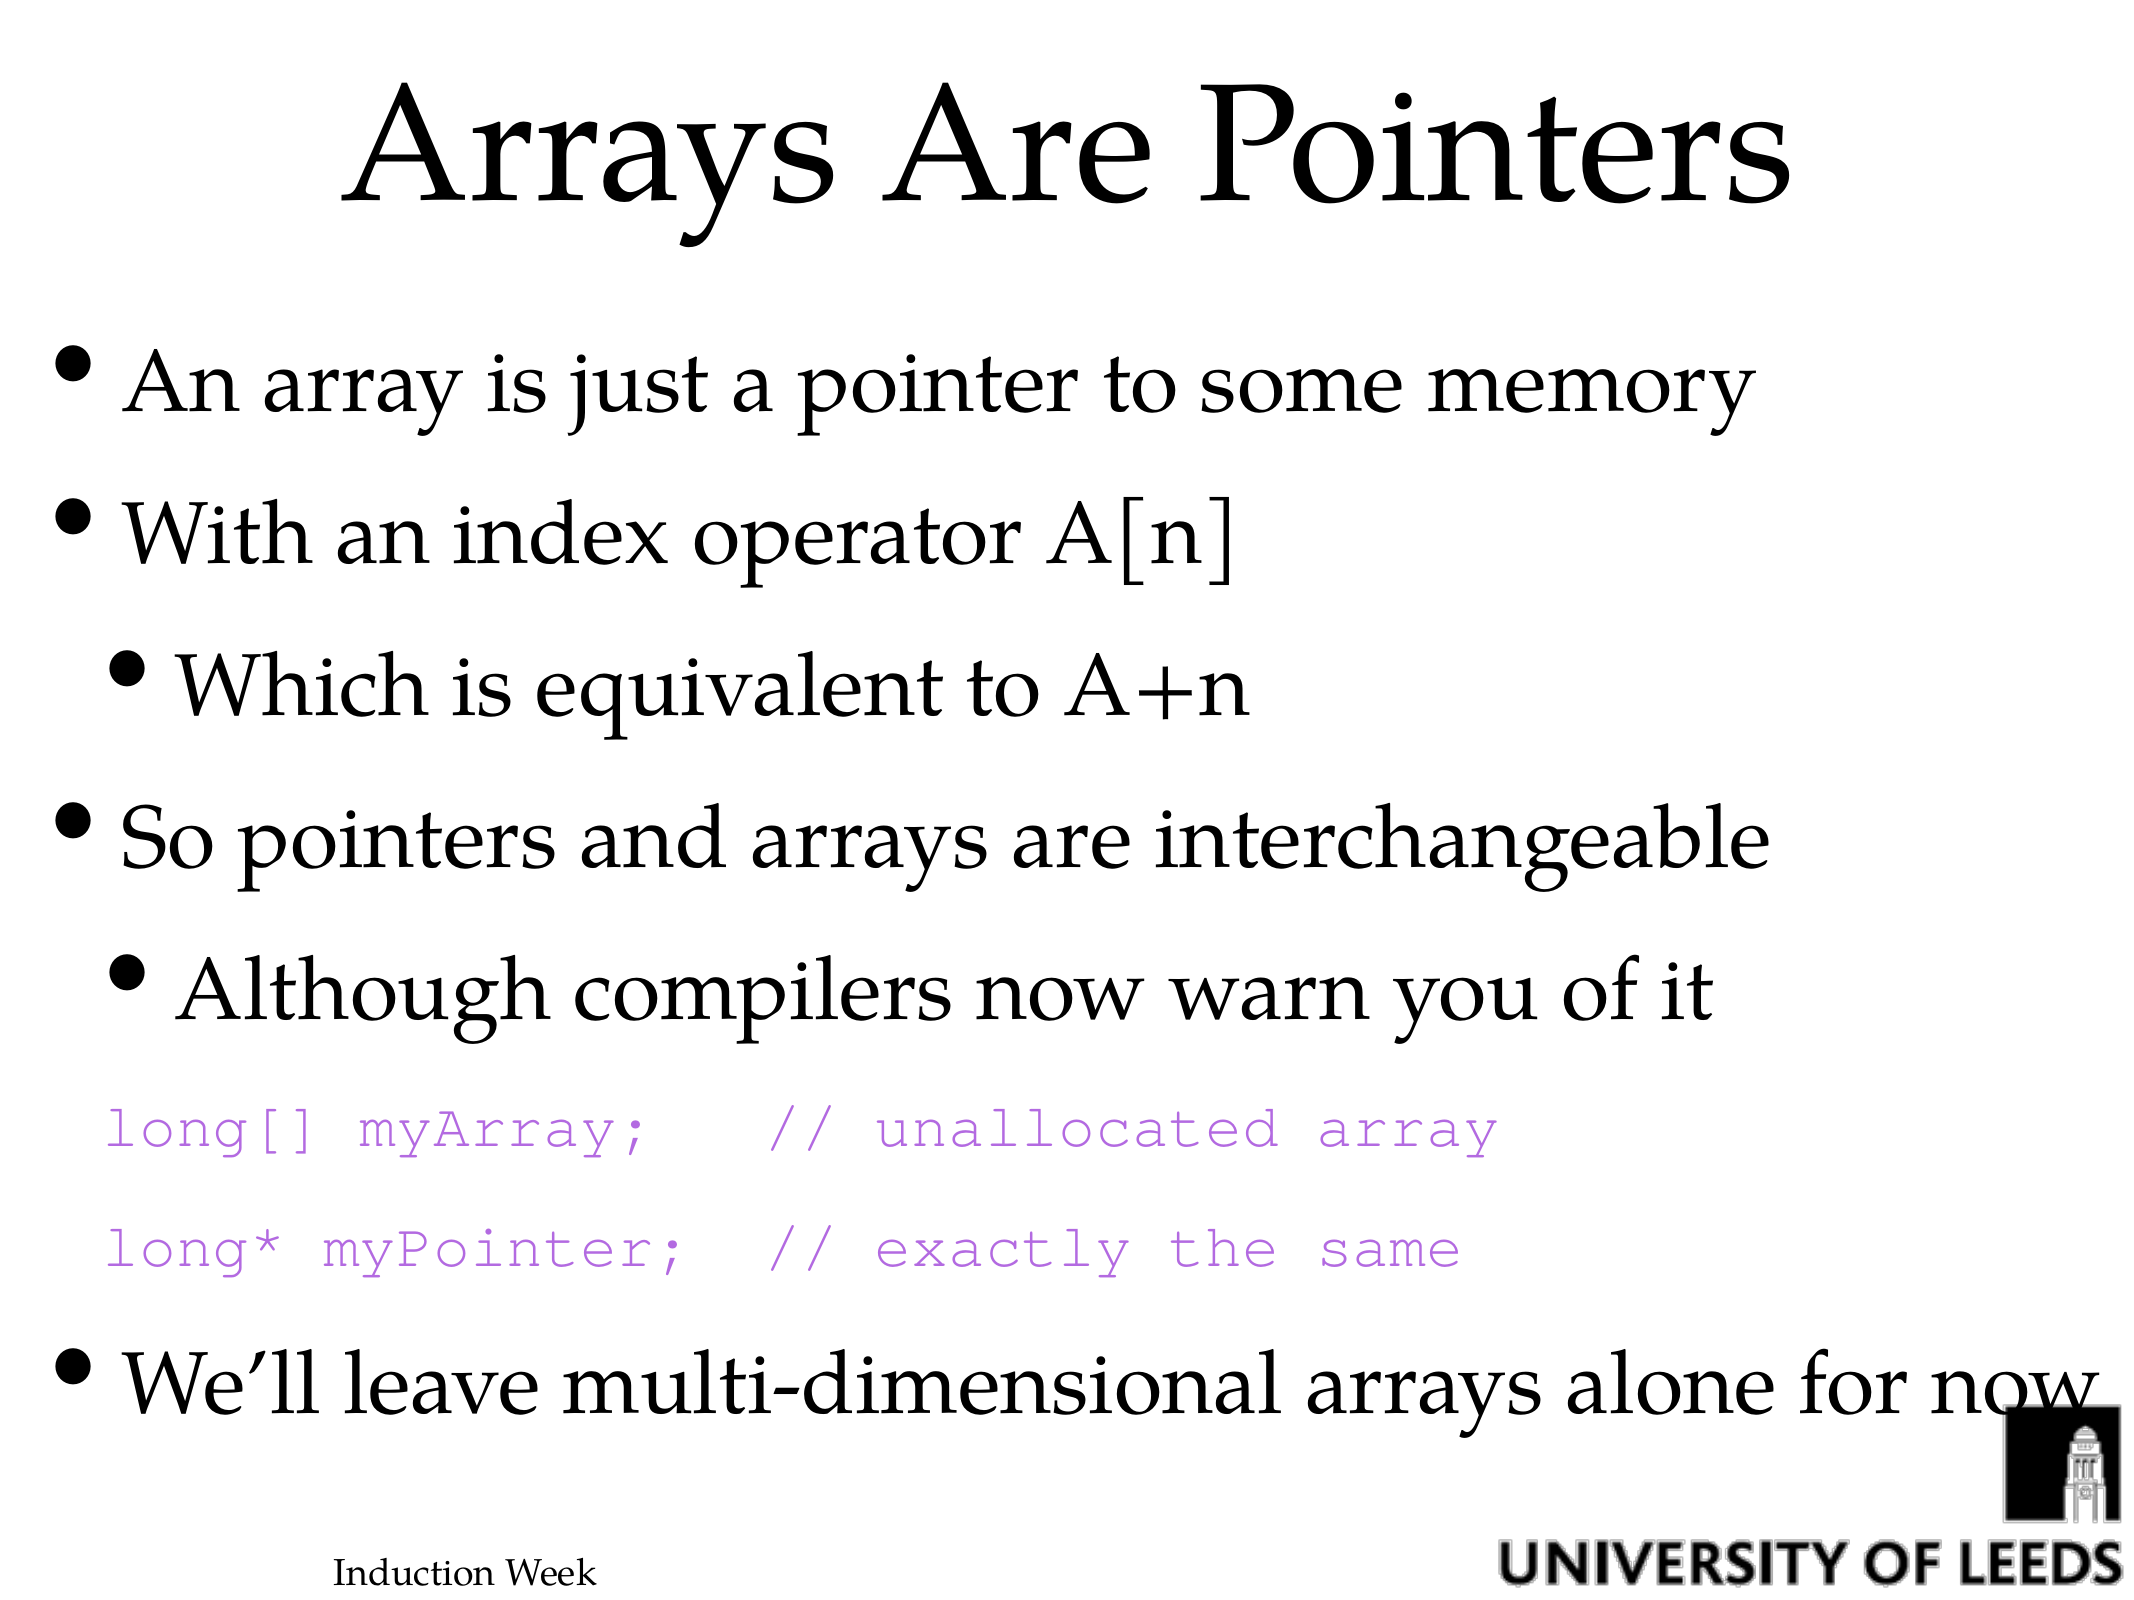

# Arrays Are Pointers
An array is just a pointer to some memory
With an index operator A[n]
Which is equivalent to A+n
So pointers and arrays are interchangeable
Although compilers now warn you of it
long[] myArray;   // unallocated array
long* myPointer;  // exactly the same
We’ll leave multi-dimensional arrays alone for now